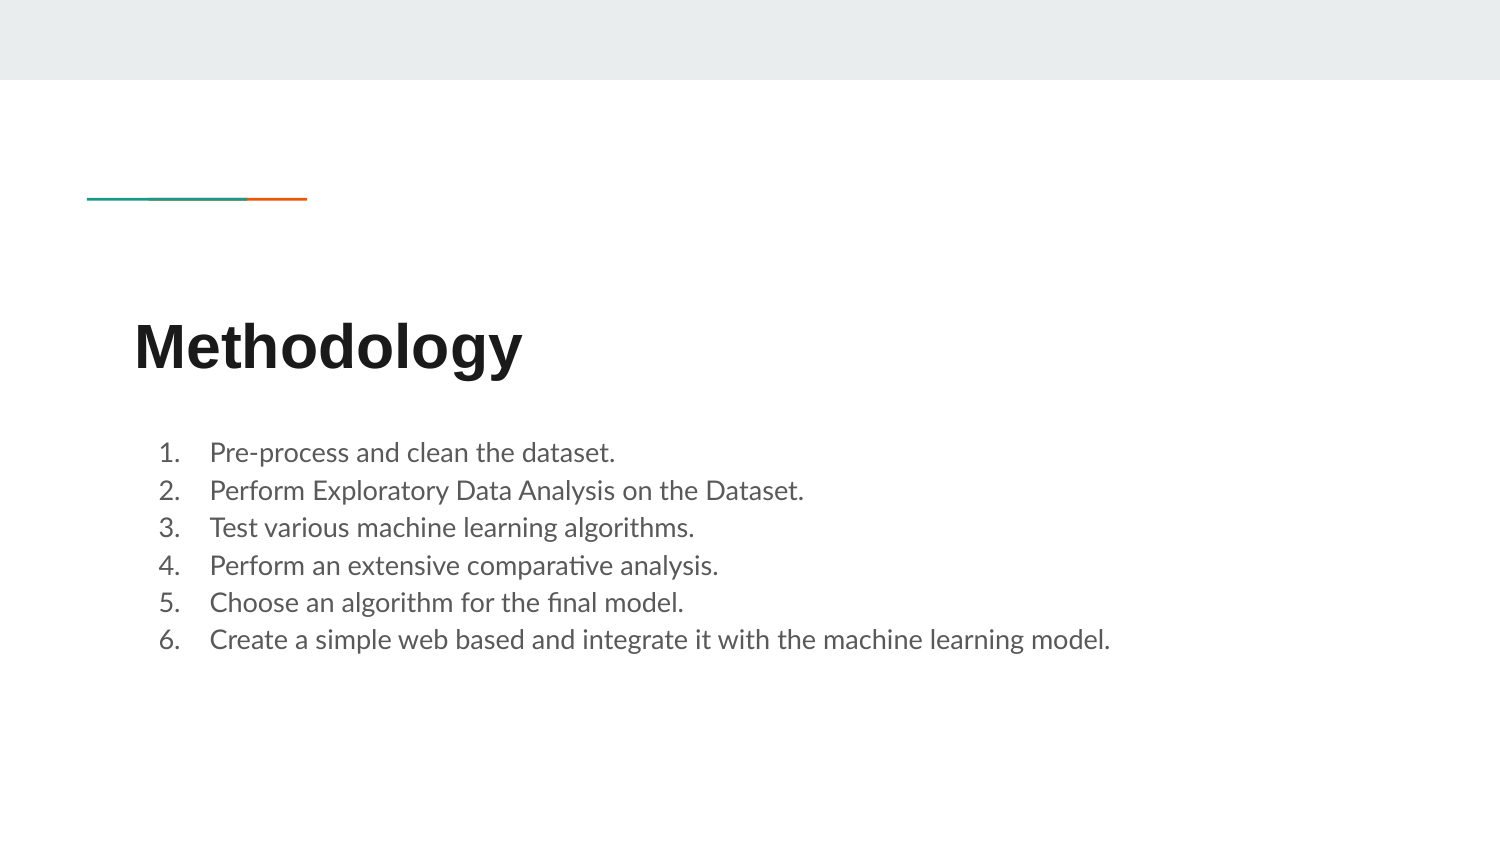

# Methodology
Pre-process and clean the dataset.
Perform Exploratory Data Analysis on the Dataset.
Test various machine learning algorithms.
Perform an extensive comparative analysis.
Choose an algorithm for the final model.
Create a simple web based and integrate it with the machine learning model.